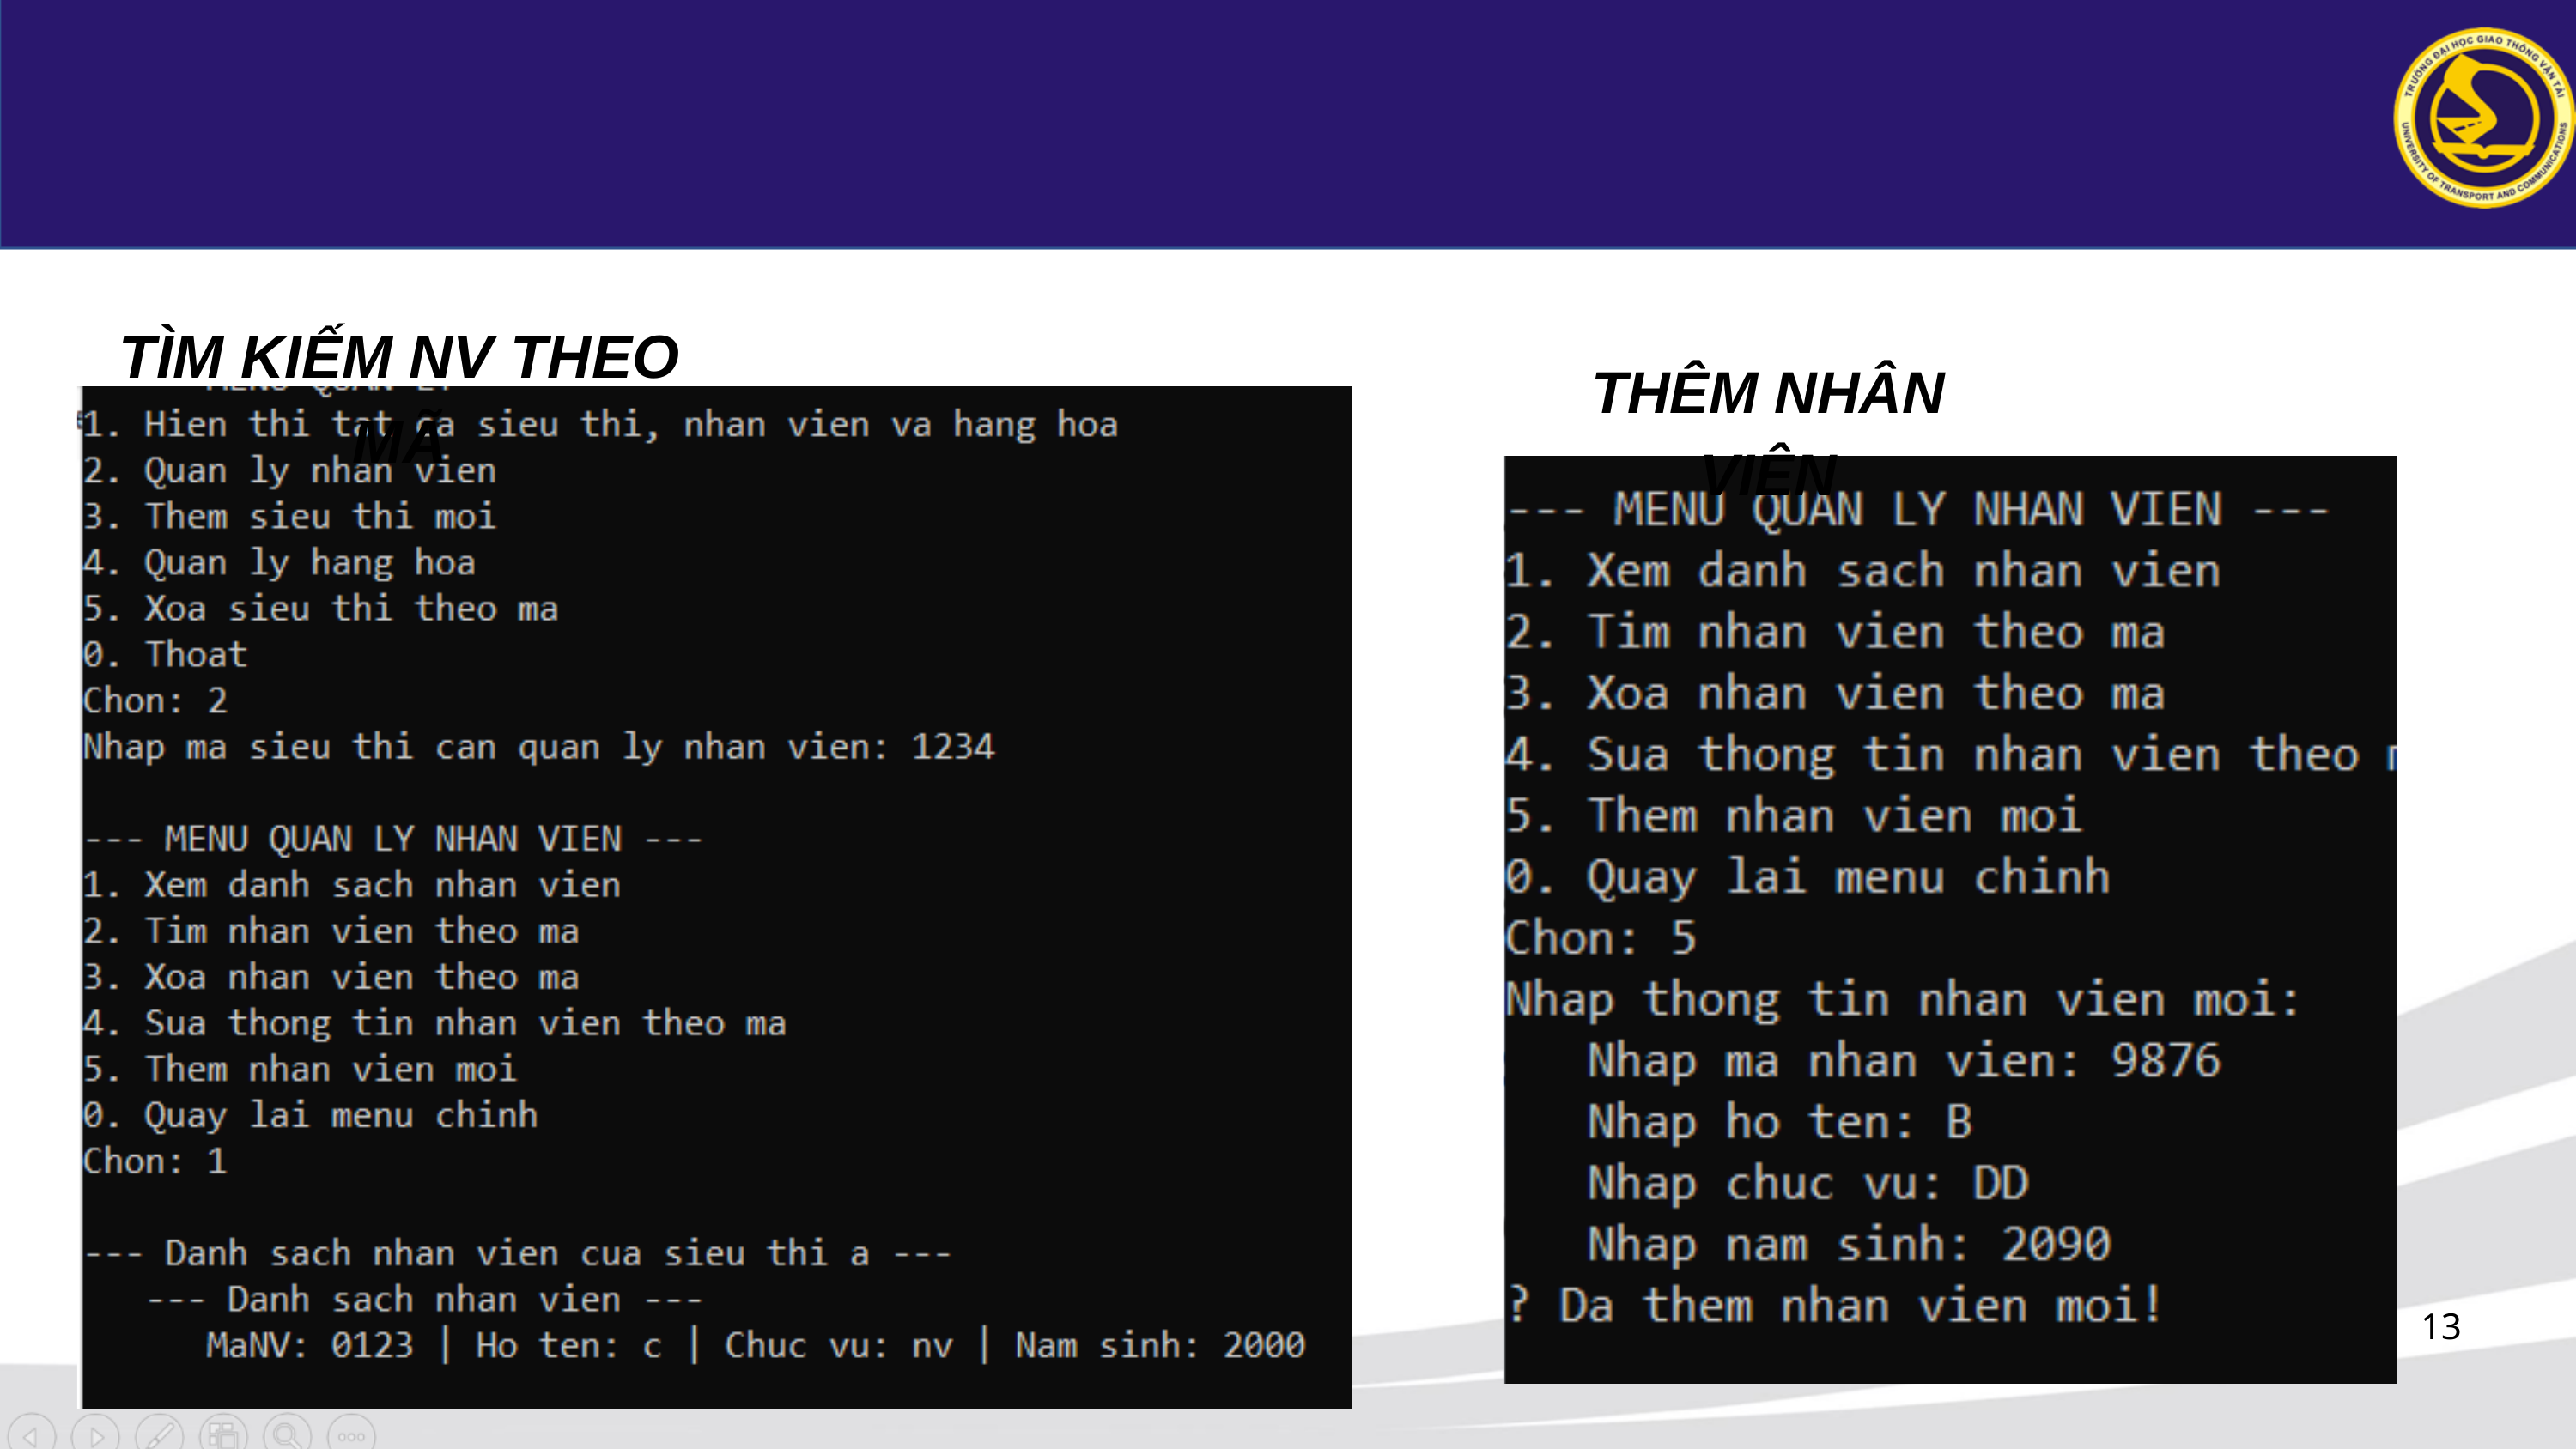

TÌM KIẾM NV THEO MÃ
THÊM NHÂN VIÊN

13